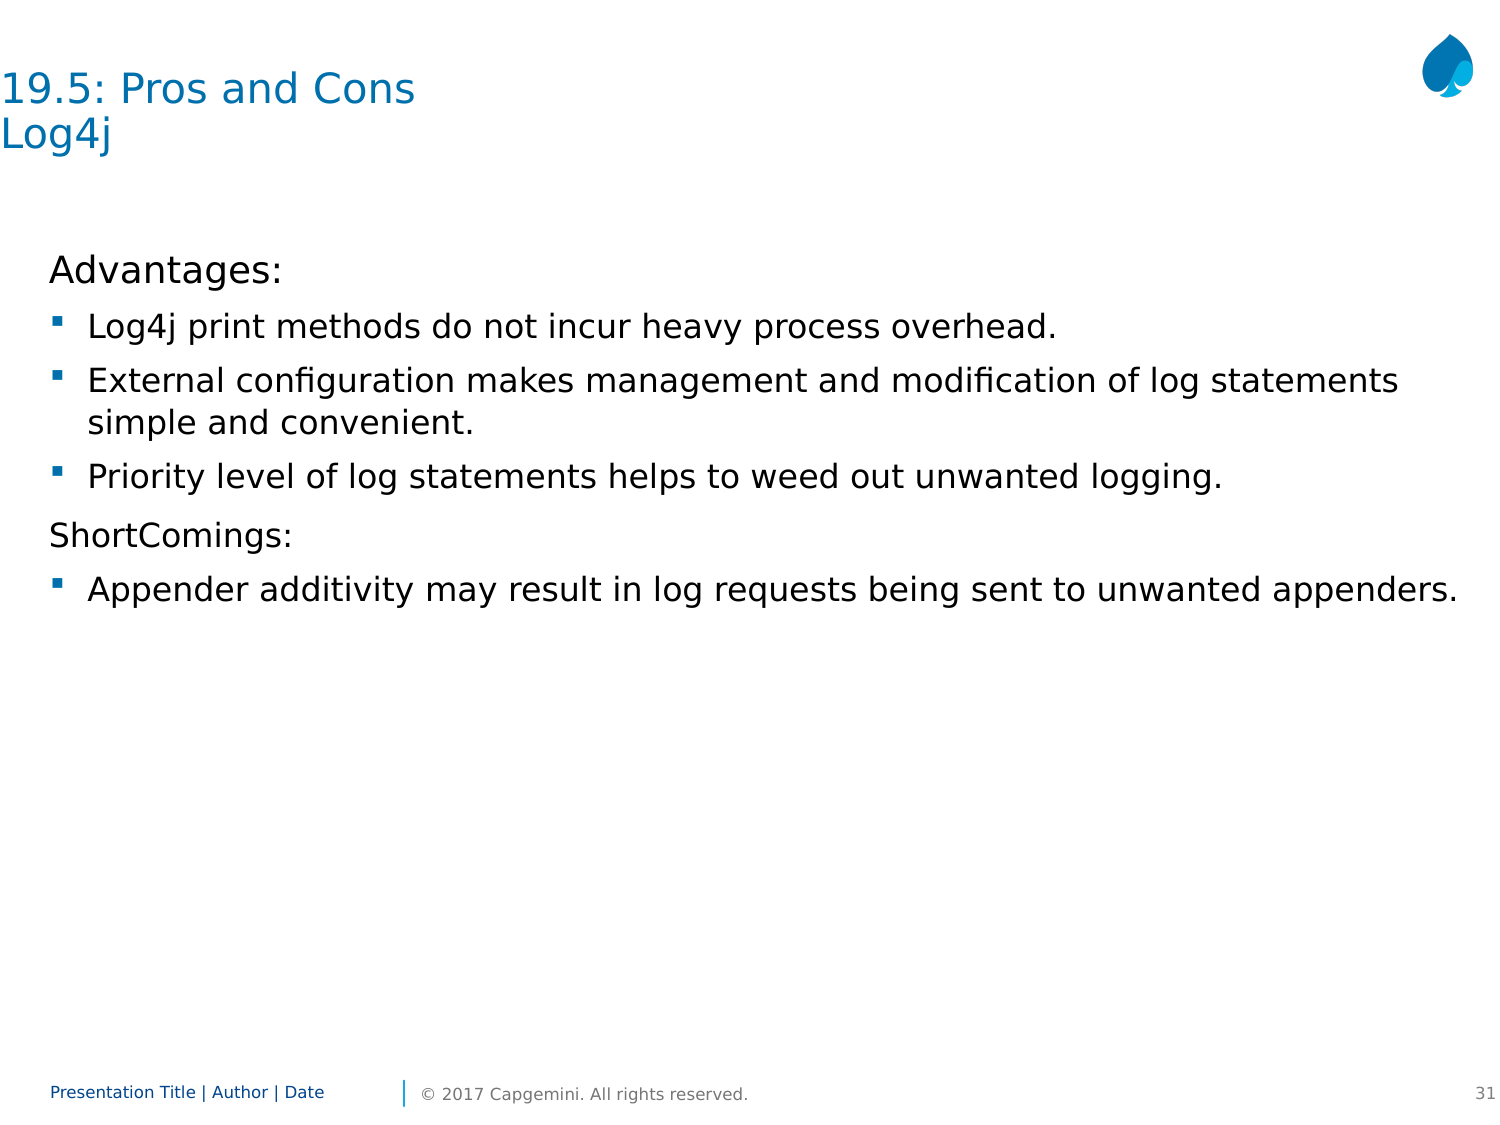

19.5: Pros and Cons
Log4j
Advantages:
Log4j print methods do not incur heavy process overhead.
External configuration makes management and modification of log statements simple and convenient.
Priority level of log statements helps to weed out unwanted logging.
ShortComings:
Appender additivity may result in log requests being sent to unwanted appenders.